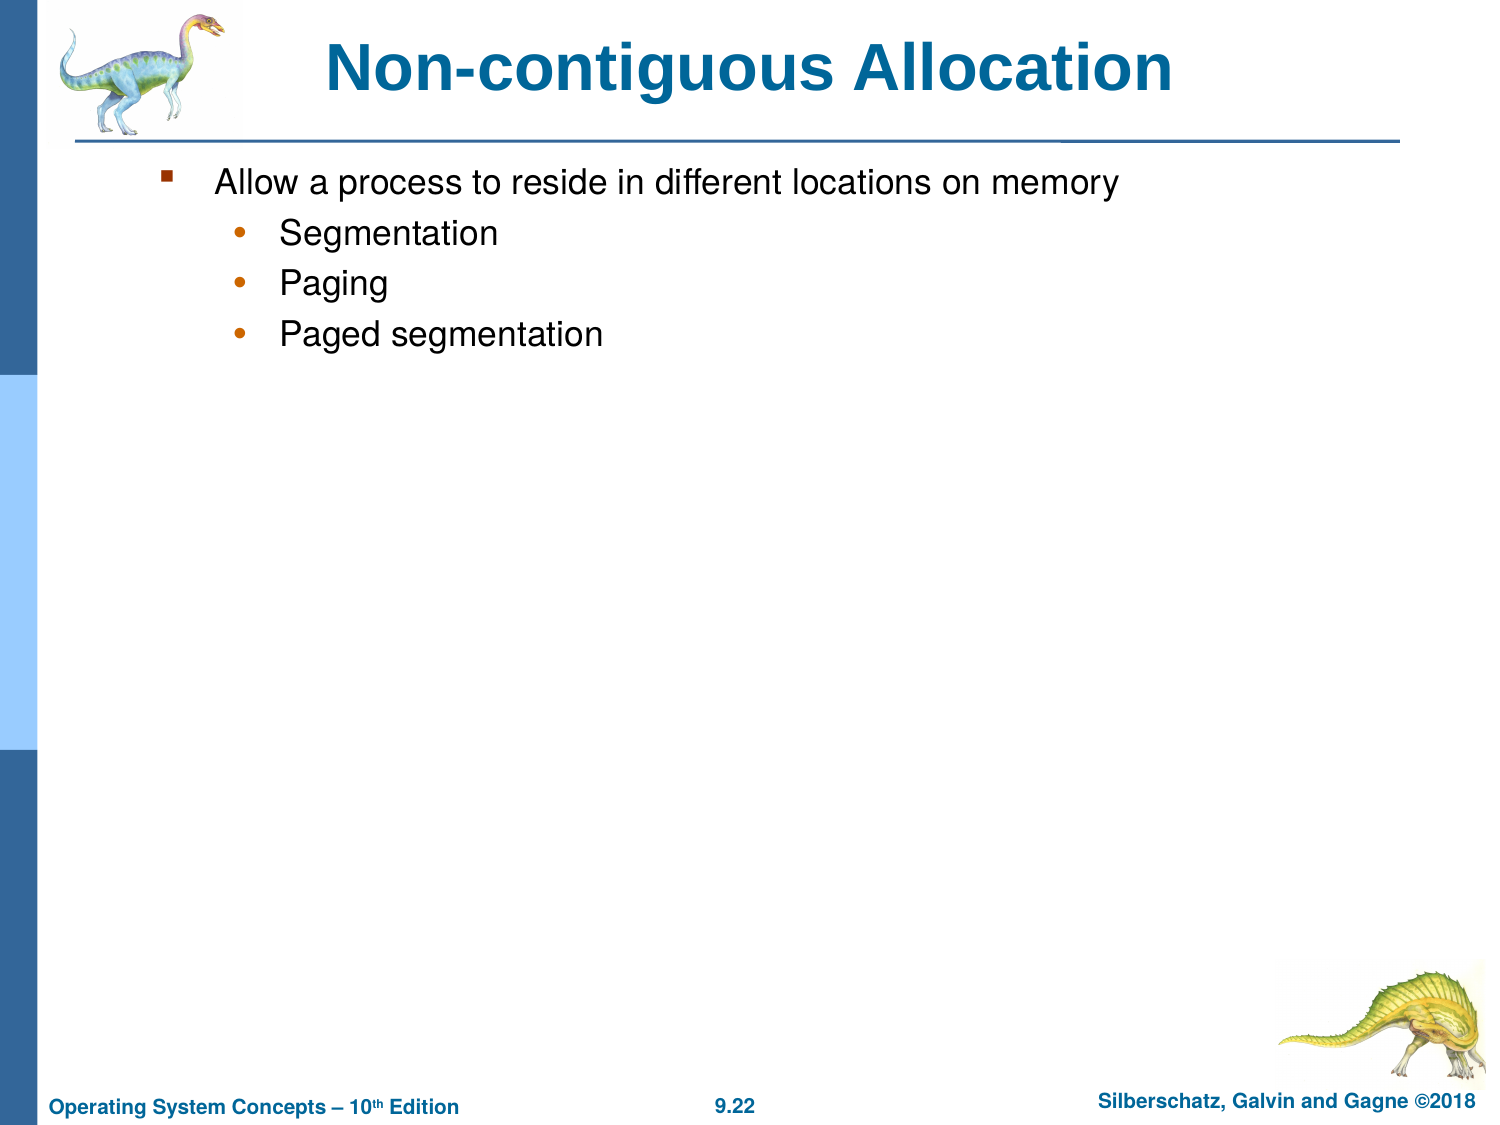

# Non-contiguous Allocation
Allow a process to reside in different locations on memory
Segmentation
Paging
Paged segmentation